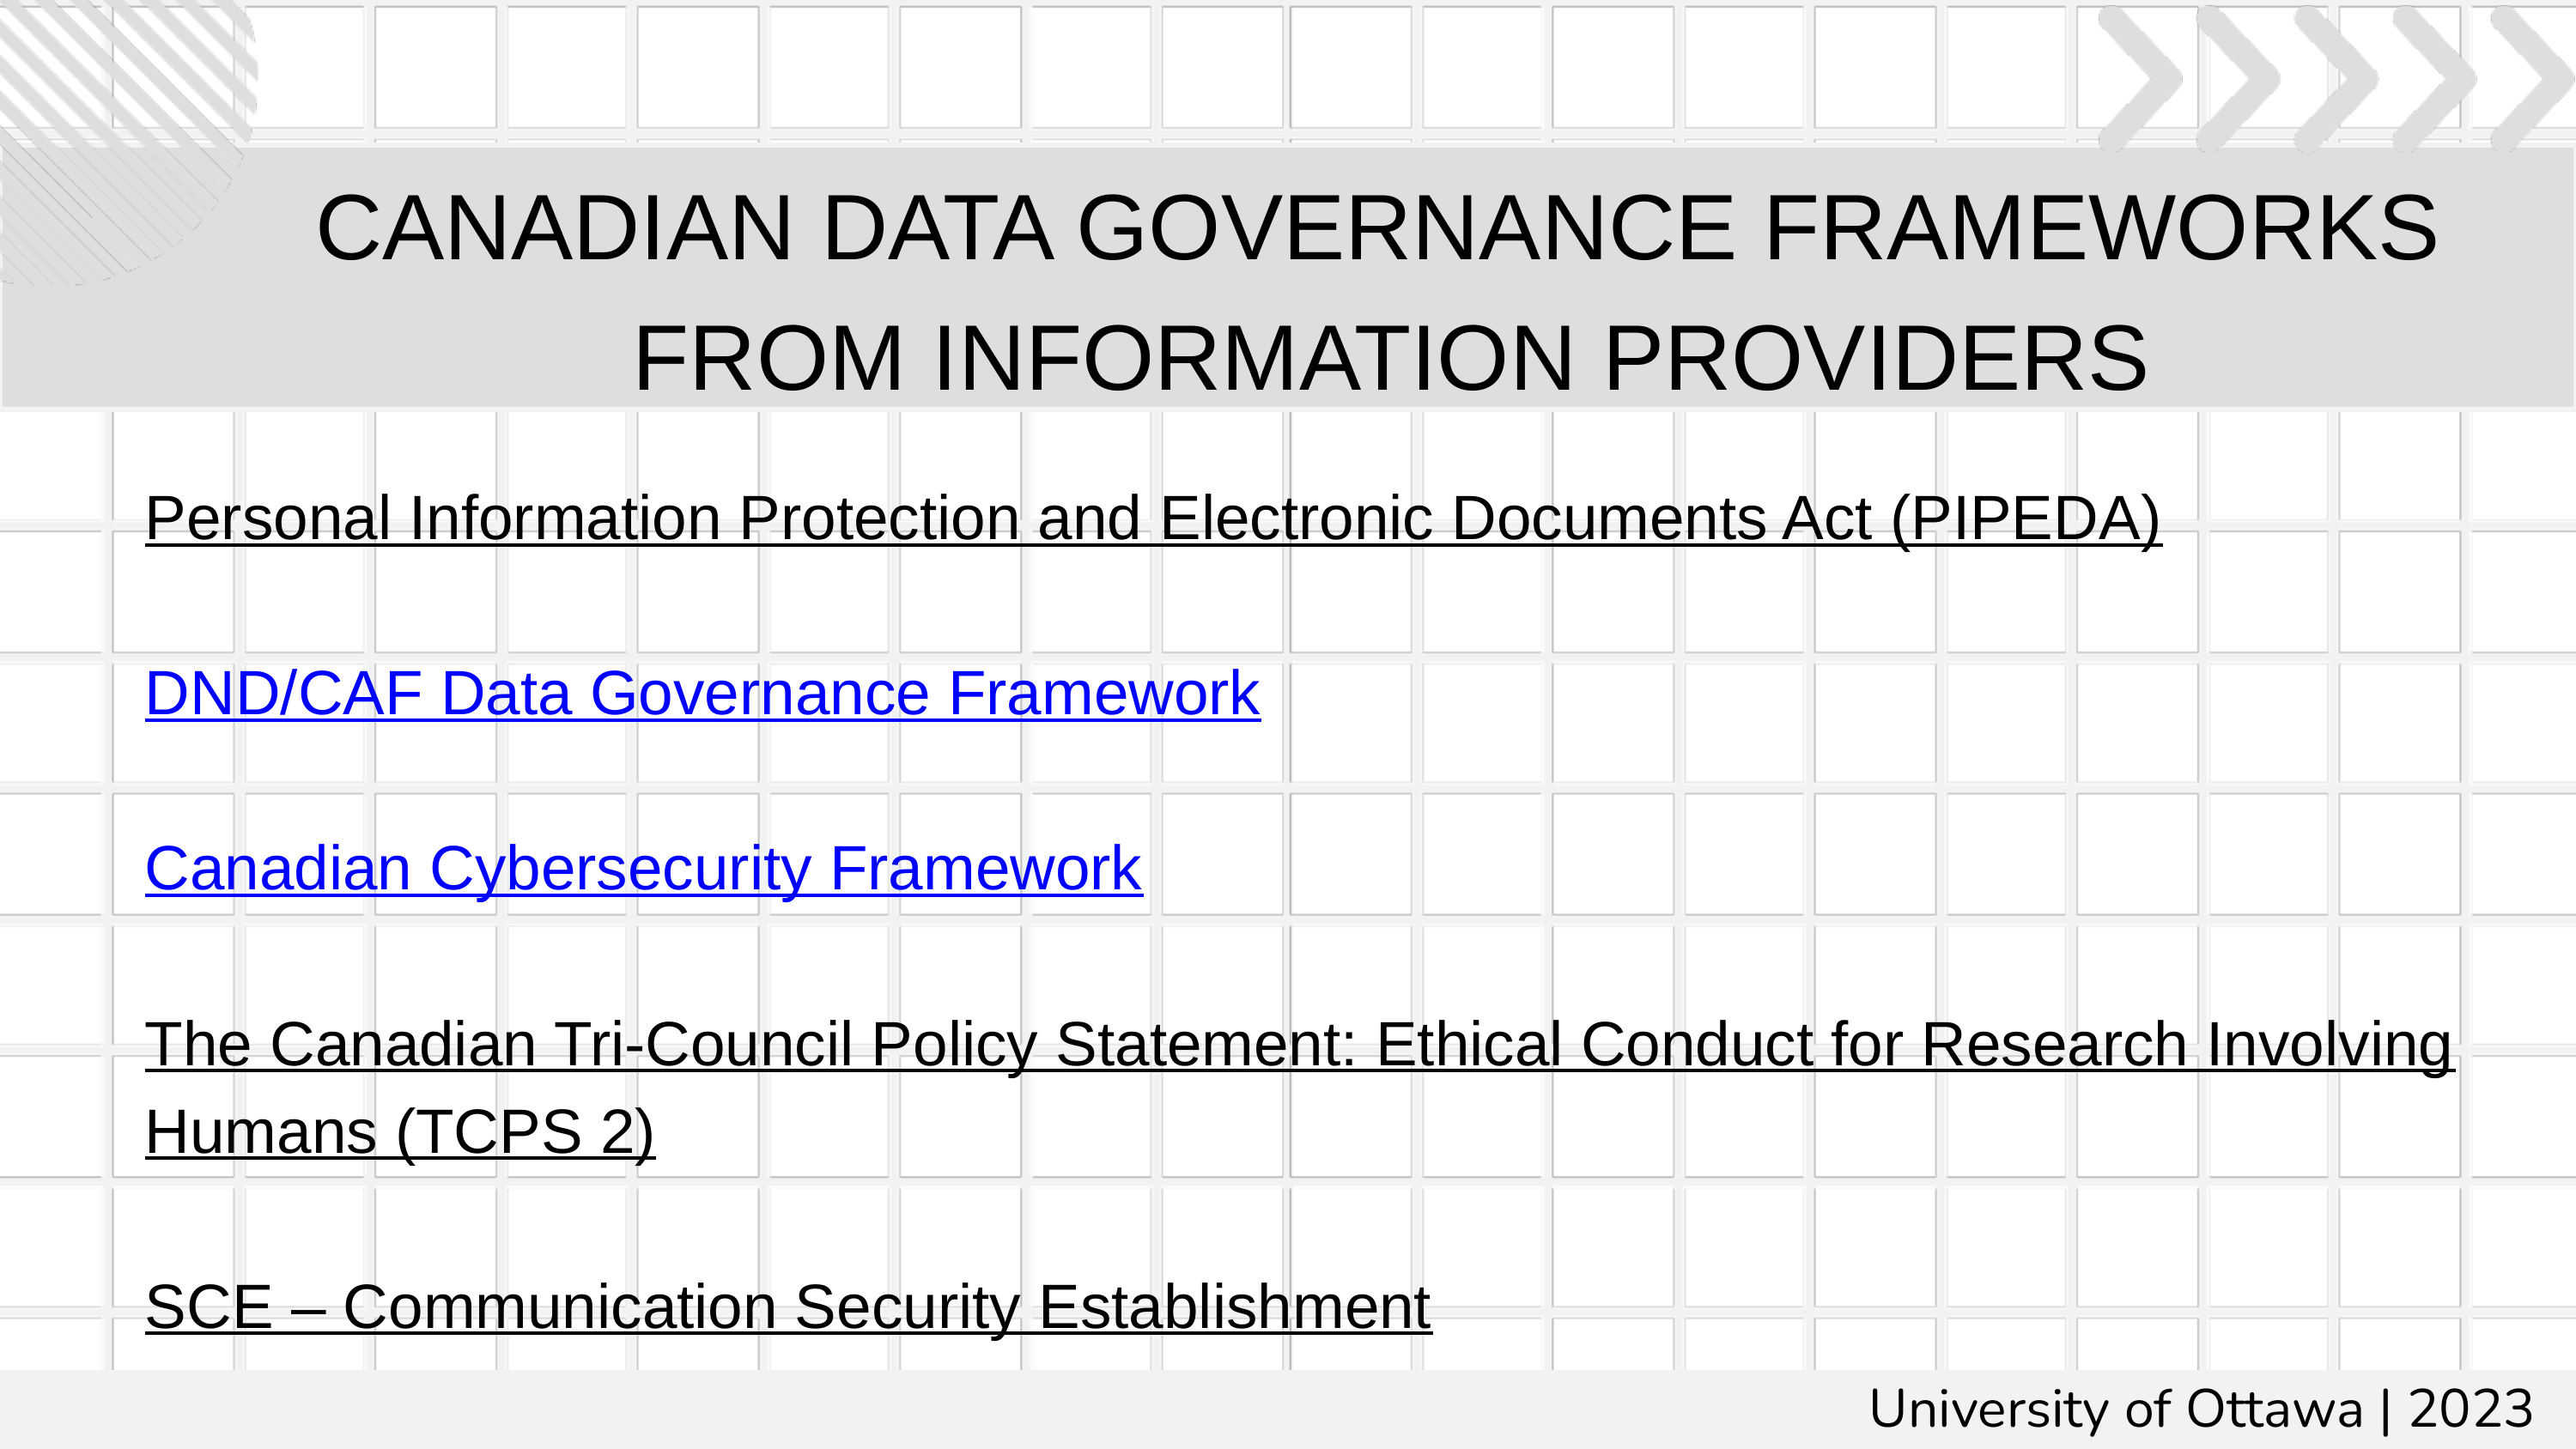

CANADIAN DATA GOVERNANCE FRAMEWORKS
FROM INFORMATION PROVIDERS

Personal Information Protection and Electronic Documents Act (PIPEDA)

DND/CAF Data Governance Framework

Canadian Cybersecurity Framework

The Canadian Tri-Council Policy Statement: Ethical Conduct for Research Involving Humans (TCPS 2)

SCE – Communication Security Establishment

University of Ottawa | 2023